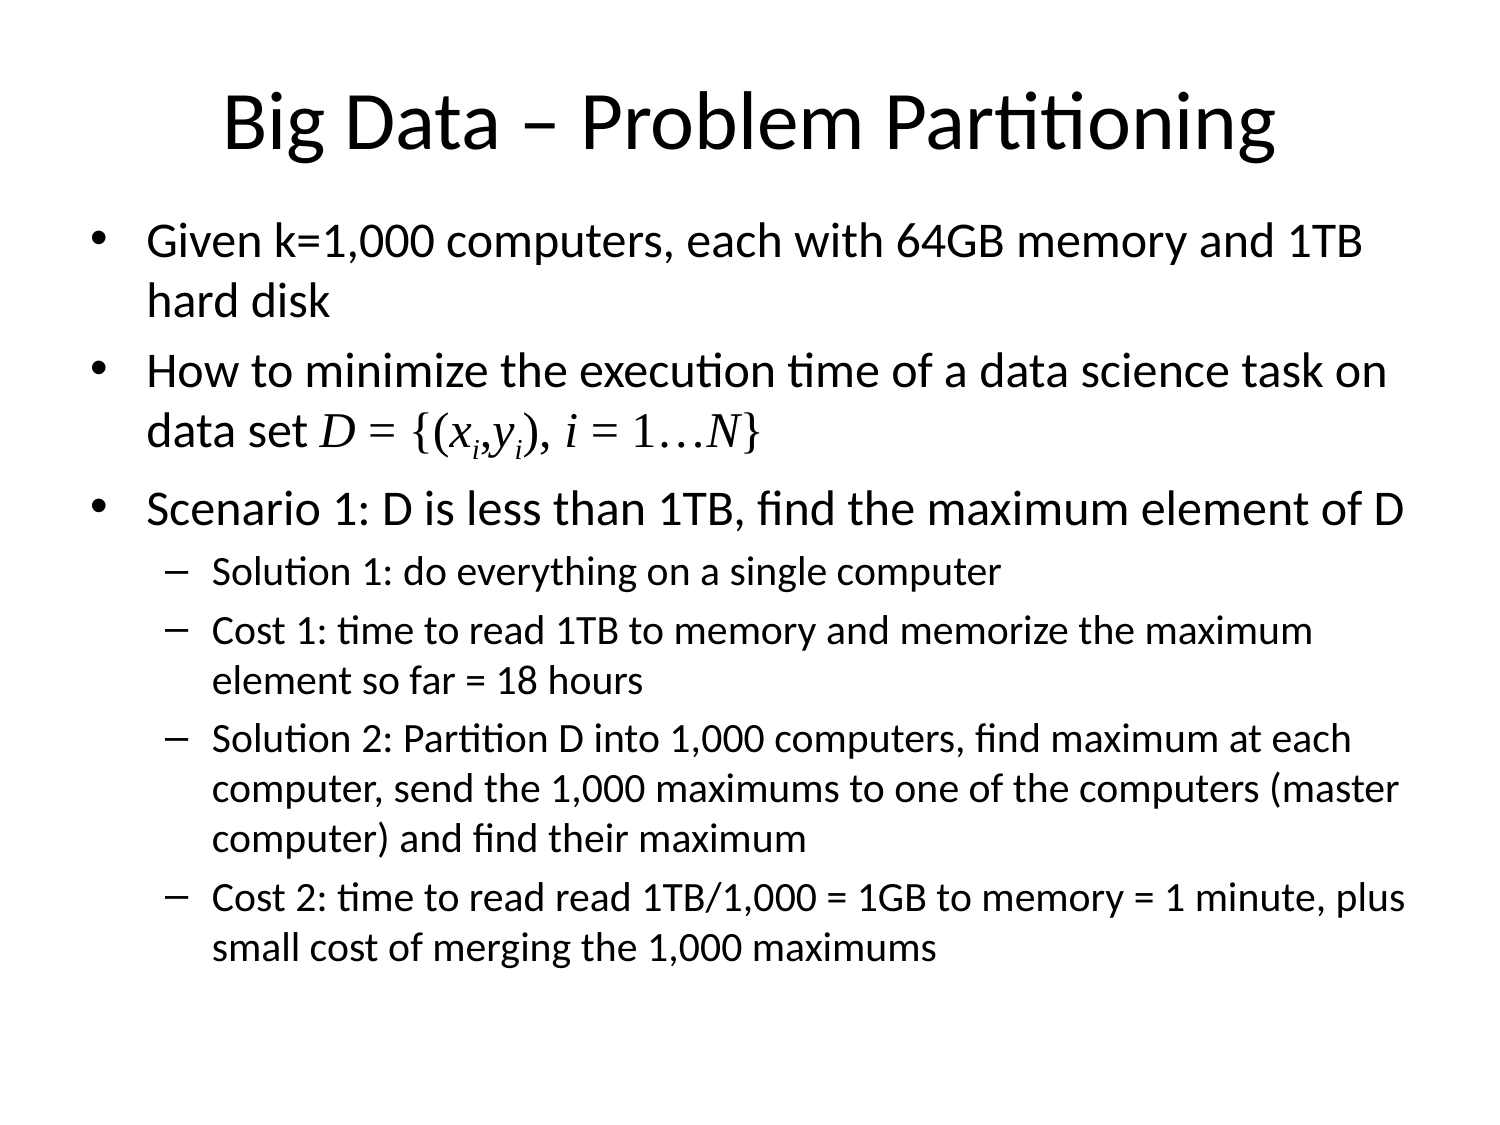

# Big Data – Problem Partitioning
Given k=1,000 computers, each with 64GB memory and 1TB hard disk
How to minimize the execution time of a data science task on data set D = {(xi,yi), i = 1…N}
Scenario 1: D is less than 1TB, find the maximum element of D
Solution 1: do everything on a single computer
Cost 1: time to read 1TB to memory and memorize the maximum element so far = 18 hours
Solution 2: Partition D into 1,000 computers, find maximum at each computer, send the 1,000 maximums to one of the computers (master computer) and find their maximum
Cost 2: time to read read 1TB/1,000 = 1GB to memory = 1 minute, plus small cost of merging the 1,000 maximums